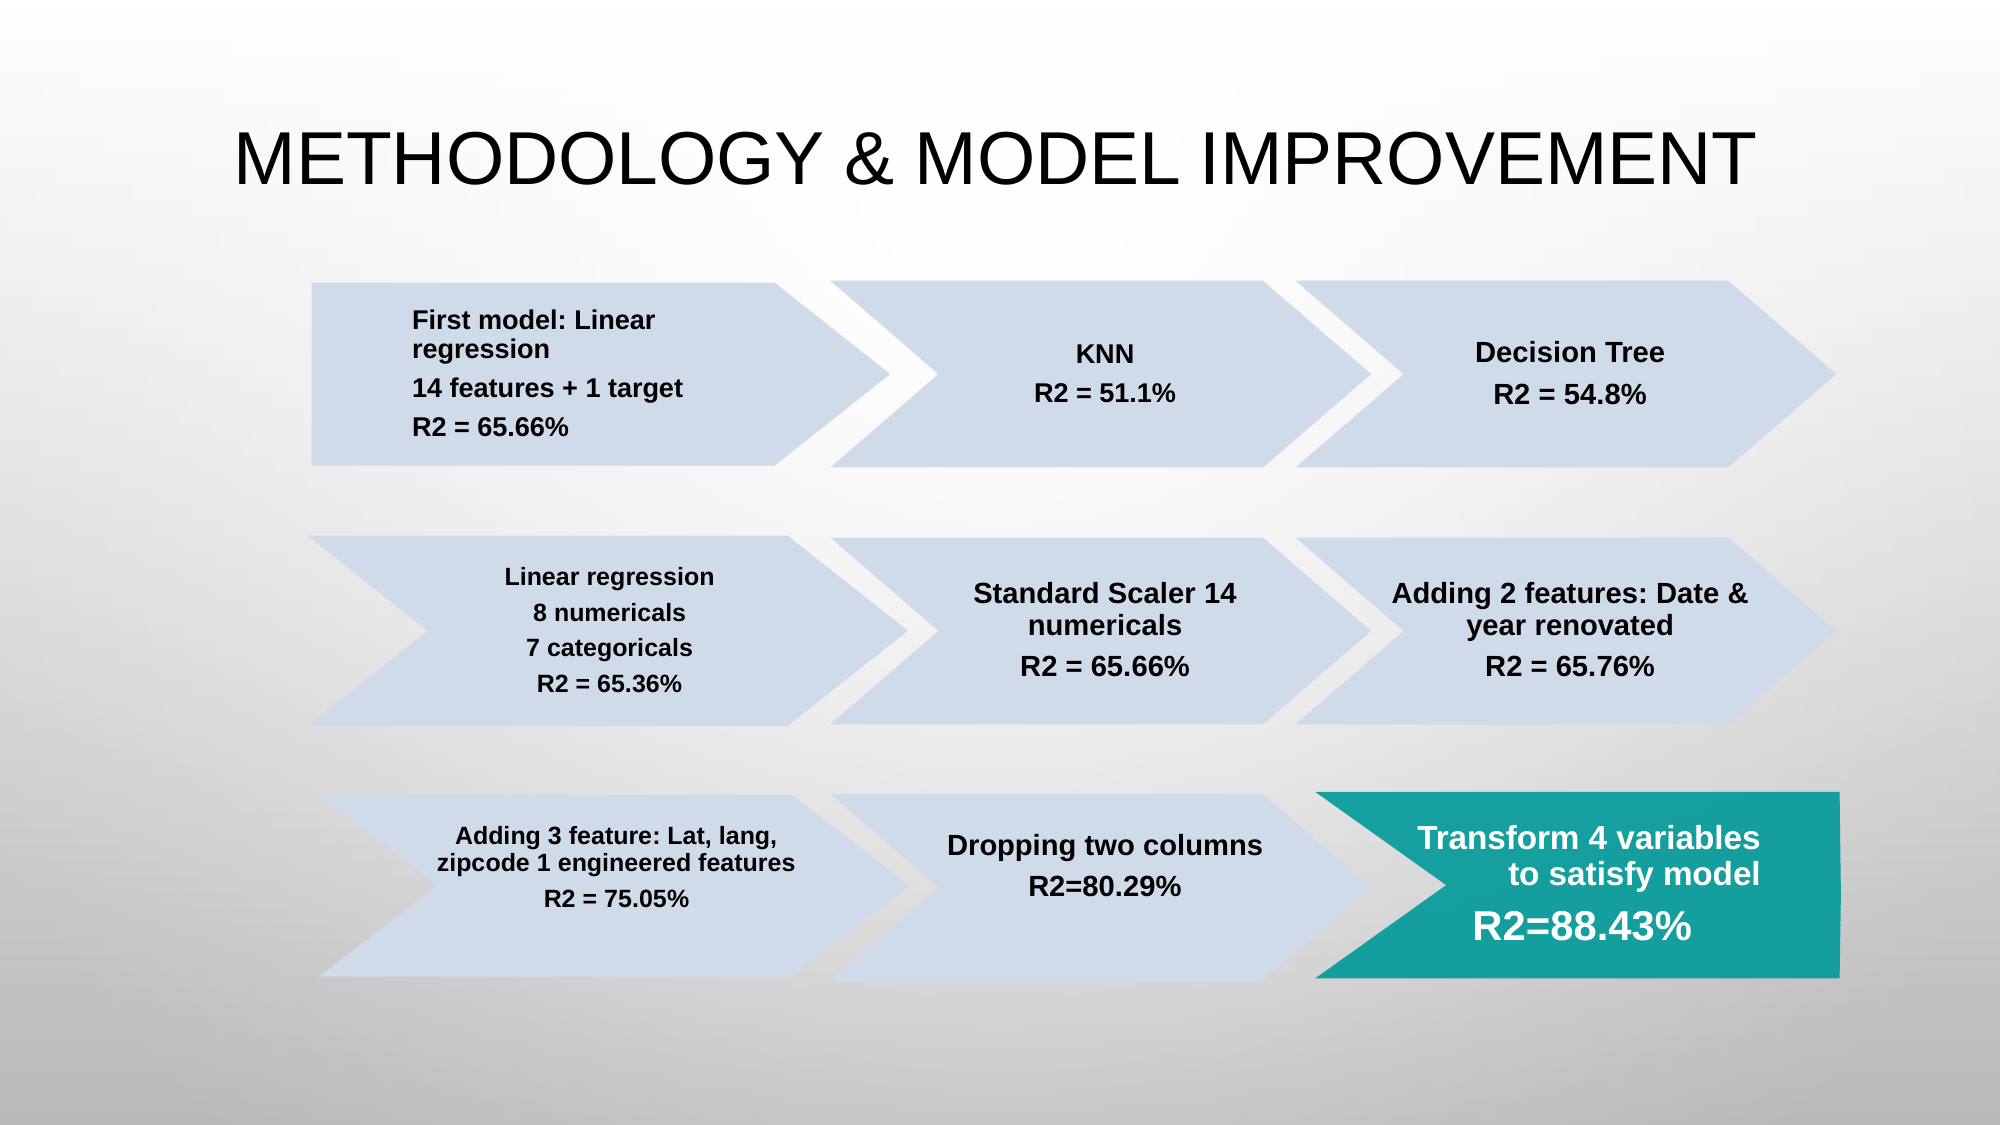

# Methodology & Model Improvement
KNN
R2 = 51.1%
Decision Tree
R2 = 54.8%
First model: Linear regression
14 features + 1 target
R2 = 65.66%
Linear regression
8 numericals
7 categoricals
R2 = 65.36%
Standard Scaler 14 numericals
R2 = 65.66%
Adding 2 features: Date & year renovated
R2 = 65.76%
Dropping two columns
R2=80.29%

Adding 3 feature: Lat, lang, zipcode 1 engineered features
R2 = 75.05%

Transform 4 variables to satisfy model
R2=88.43%